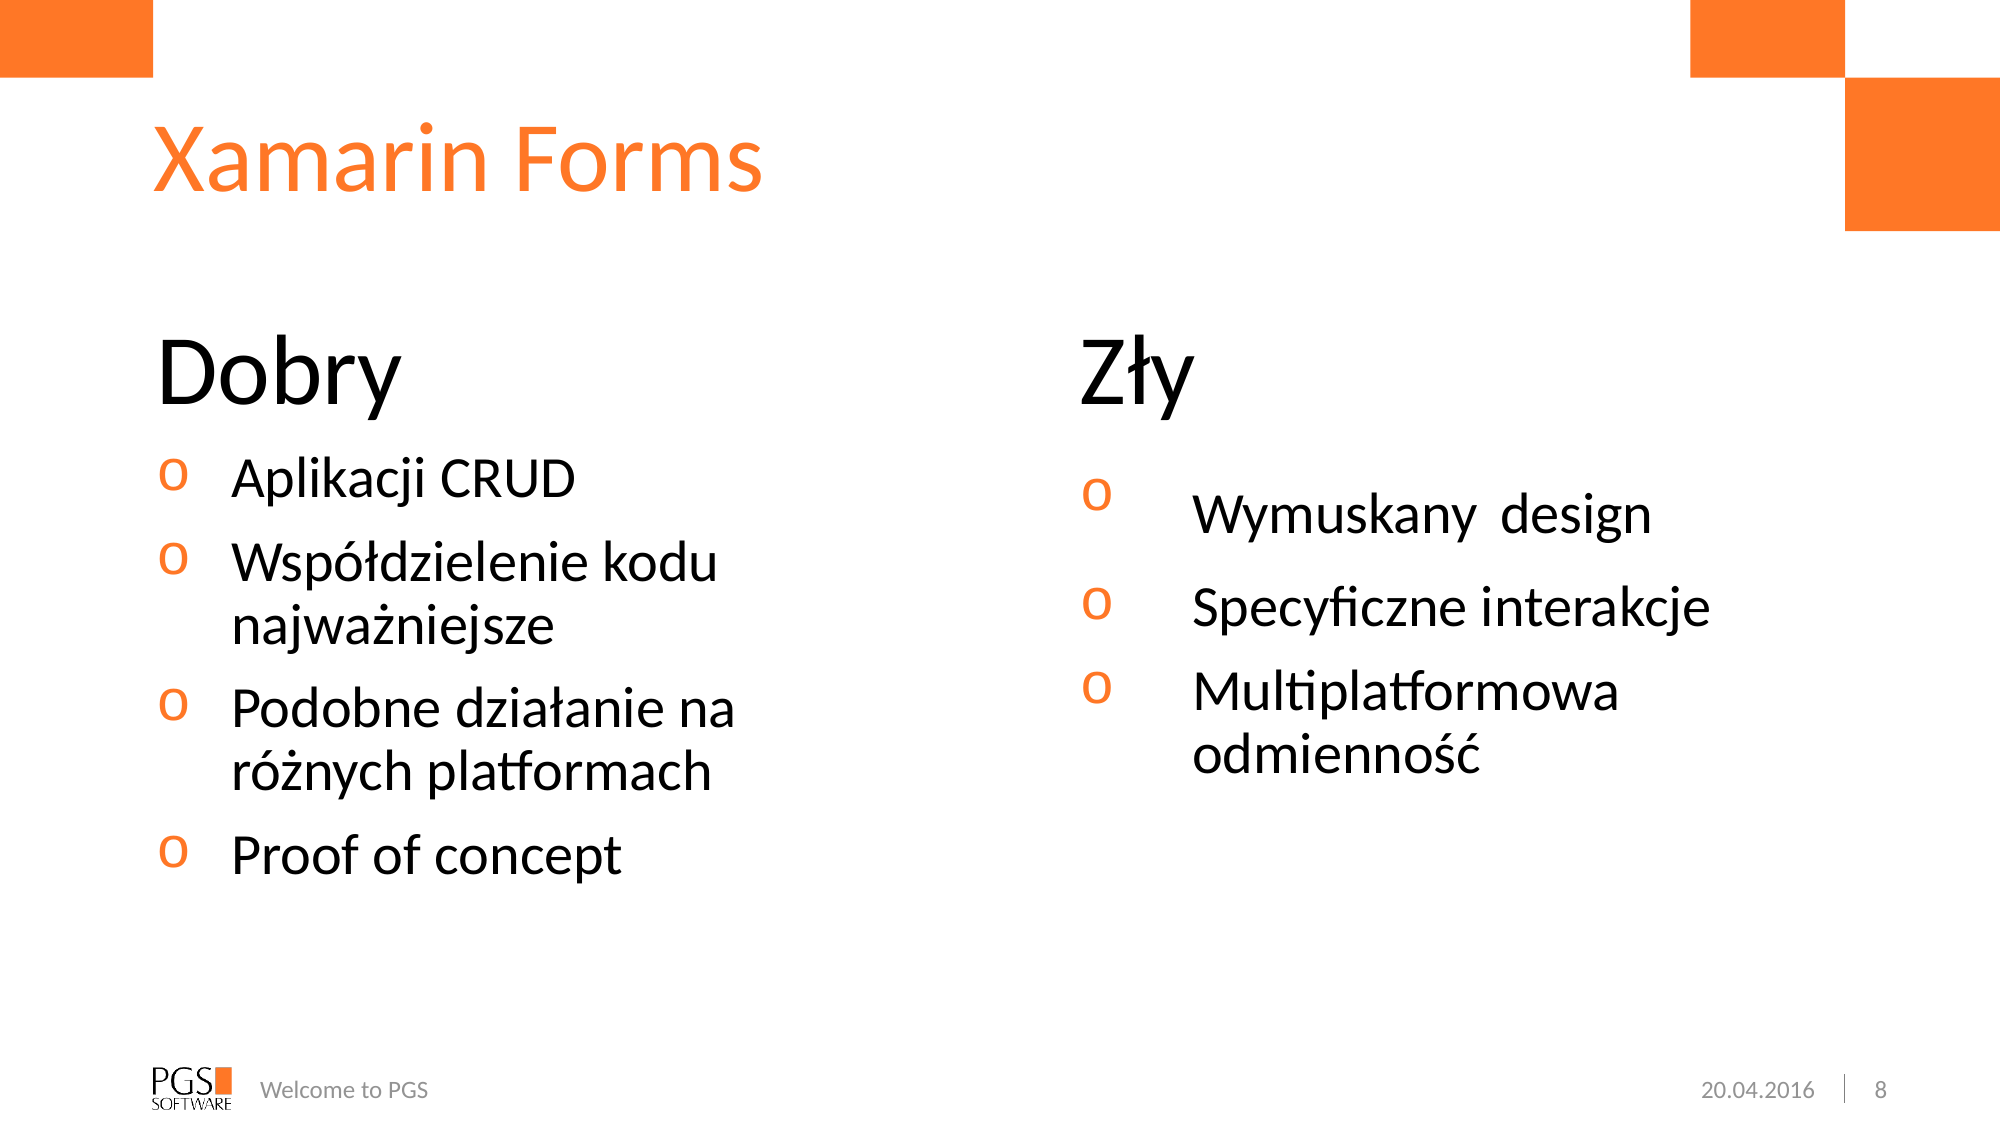

# Xamarin Forms
Dobry
Aplikacji CRUD
Współdzielenie kodu najważniejsze
Podobne działanie na różnych platformach
Proof of concept
Zły
Wymuskany design
Specyficzne interakcje
Multiplatformowa odmienność

Welcome to PGS
20.04.2016
8